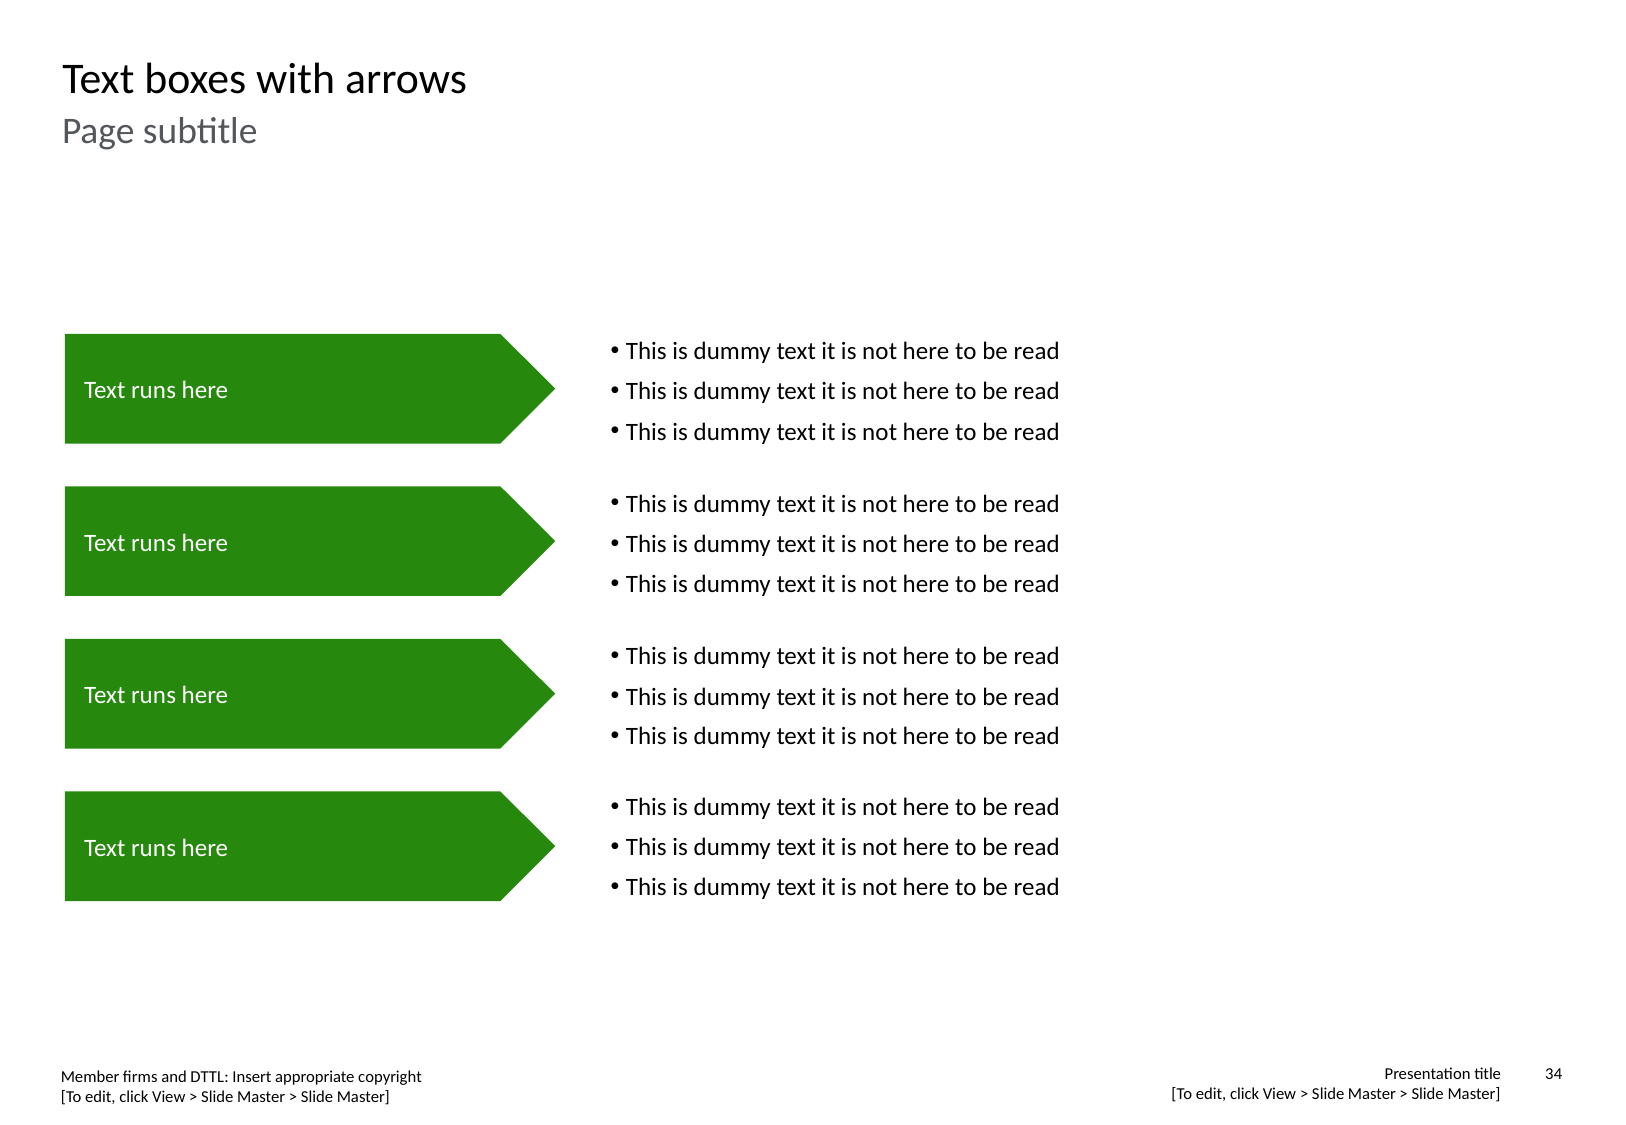

# Text boxes with arrows
Page subtitle
Text runs here
This is dummy text it is not here to be read
This is dummy text it is not here to be read
This is dummy text it is not here to be read
Text runs here
This is dummy text it is not here to be read
This is dummy text it is not here to be read
This is dummy text it is not here to be read
Text runs here
This is dummy text it is not here to be read
This is dummy text it is not here to be read
This is dummy text it is not here to be read
This is dummy text it is not here to be read
This is dummy text it is not here to be read
This is dummy text it is not here to be read
Text runs here